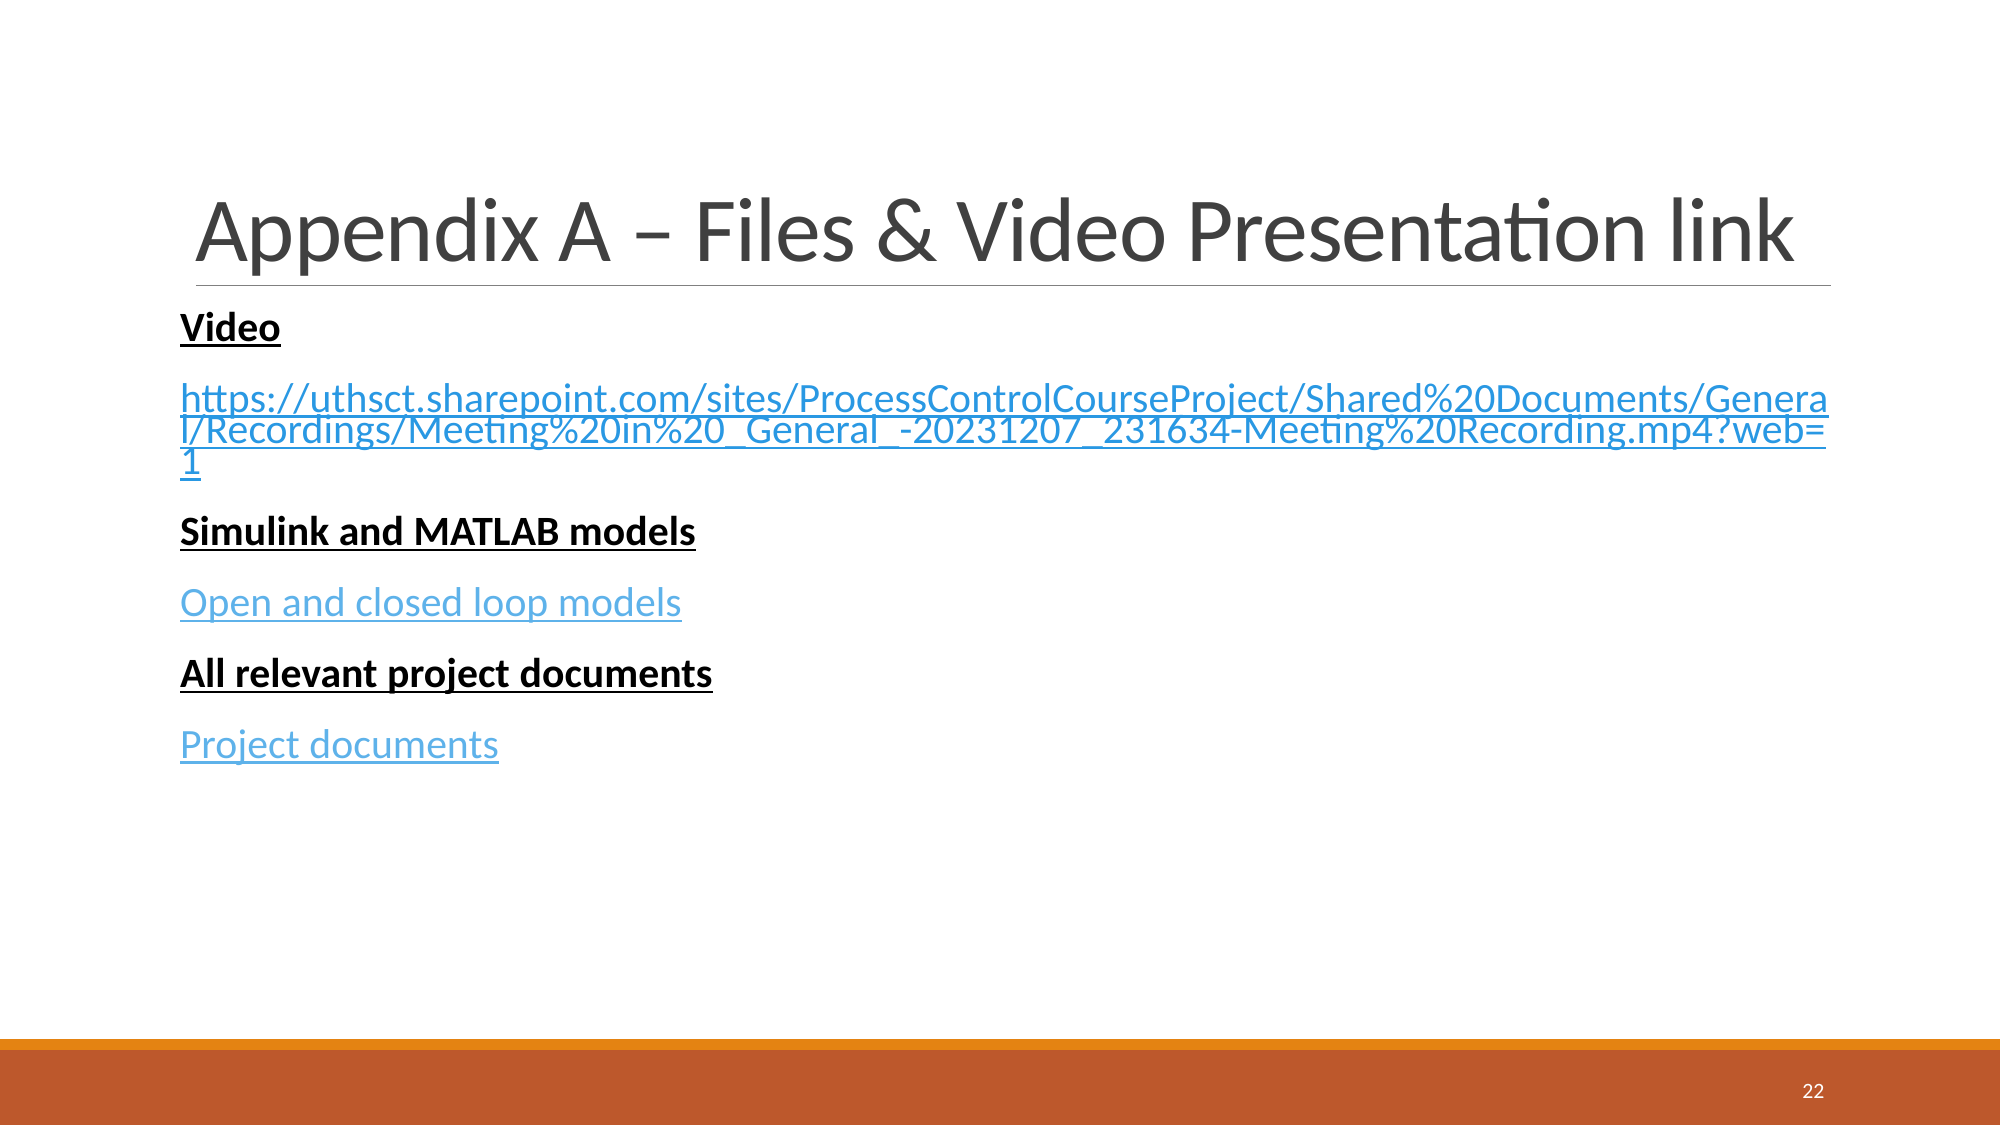

# Appendix A – Files & Video Presentation link
Video
https://uthsct.sharepoint.com/sites/ProcessControlCourseProject/Shared%20Documents/General/Recordings/Meeting%20in%20_General_-20231207_231634-Meeting%20Recording.mp4?web=1
Simulink and MATLAB models
Open and closed loop models
All relevant project documents
Project documents
22